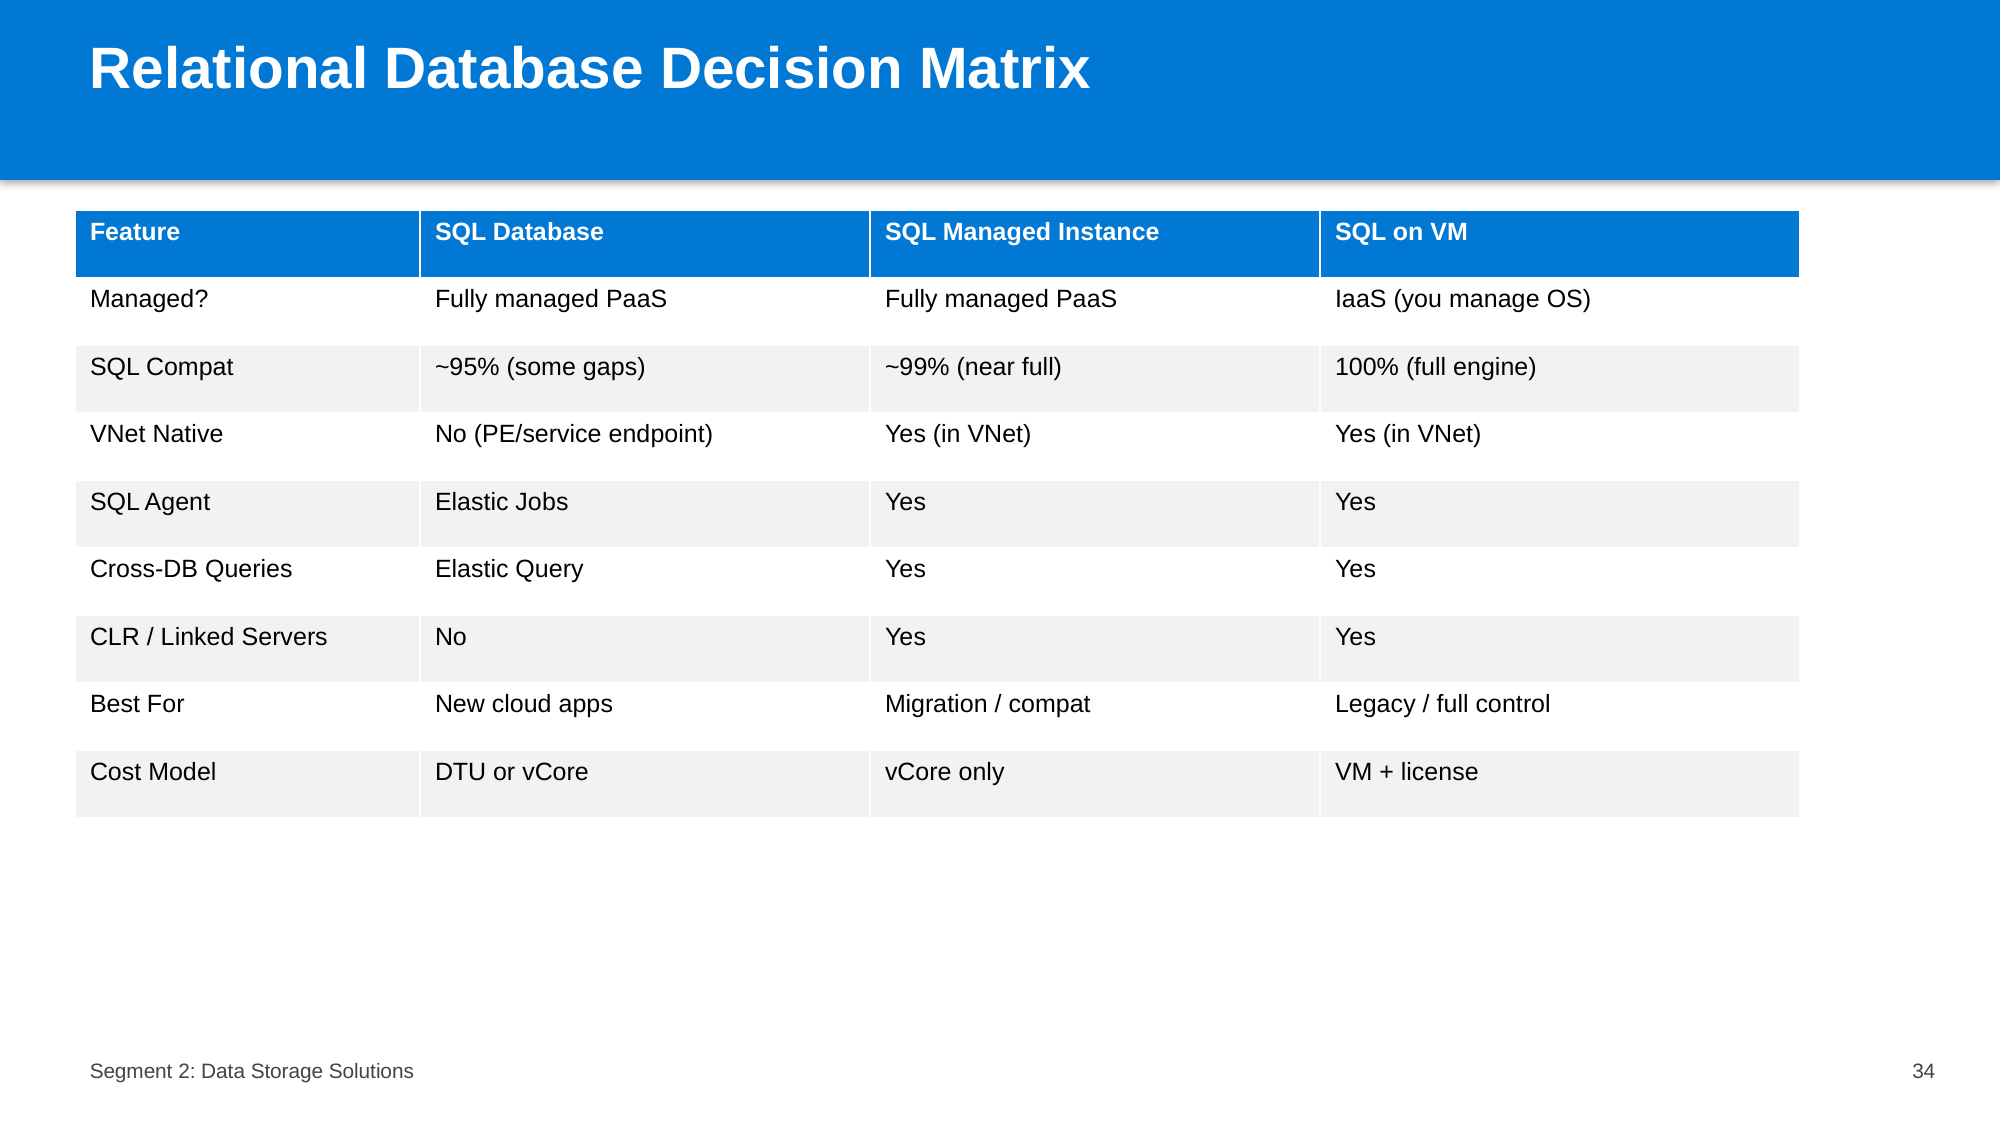

Relational Database Decision Matrix
| Feature | SQL Database | SQL Managed Instance | SQL on VM |
| --- | --- | --- | --- |
| Managed? | Fully managed PaaS | Fully managed PaaS | IaaS (you manage OS) |
| SQL Compat | ~95% (some gaps) | ~99% (near full) | 100% (full engine) |
| VNet Native | No (PE/service endpoint) | Yes (in VNet) | Yes (in VNet) |
| SQL Agent | Elastic Jobs | Yes | Yes |
| Cross-DB Queries | Elastic Query | Yes | Yes |
| CLR / Linked Servers | No | Yes | Yes |
| Best For | New cloud apps | Migration / compat | Legacy / full control |
| Cost Model | DTU or vCore | vCore only | VM + license |
Segment 2: Data Storage Solutions
34